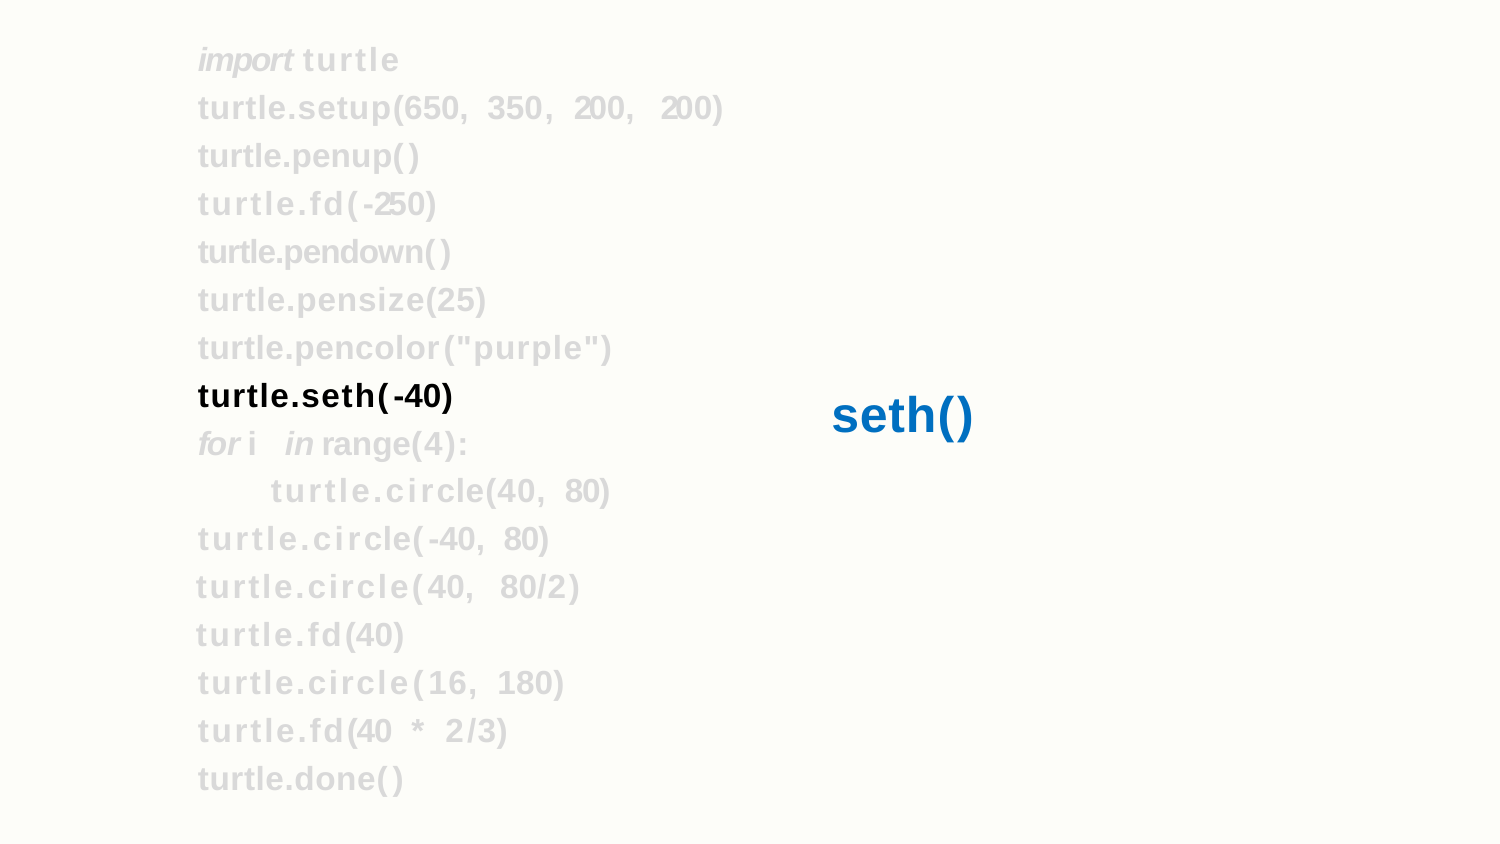

import turtle
turtle.setup(650,  350,  200,  200) turtle.penup()
turtle.fd(-250)
turtle.pendown()
turtle.pensize(25) turtle.pencolor("purple") turtle.seth(-40)
for i  in range(4): turtle.circle(40,  80)
turtle.circle(-40,  80)
turtle.circle(40,  80/2)
turtle.fd(40) turtle.circle(16,  180) turtle.fd(40  *  2/3) turtle.done()
seth()